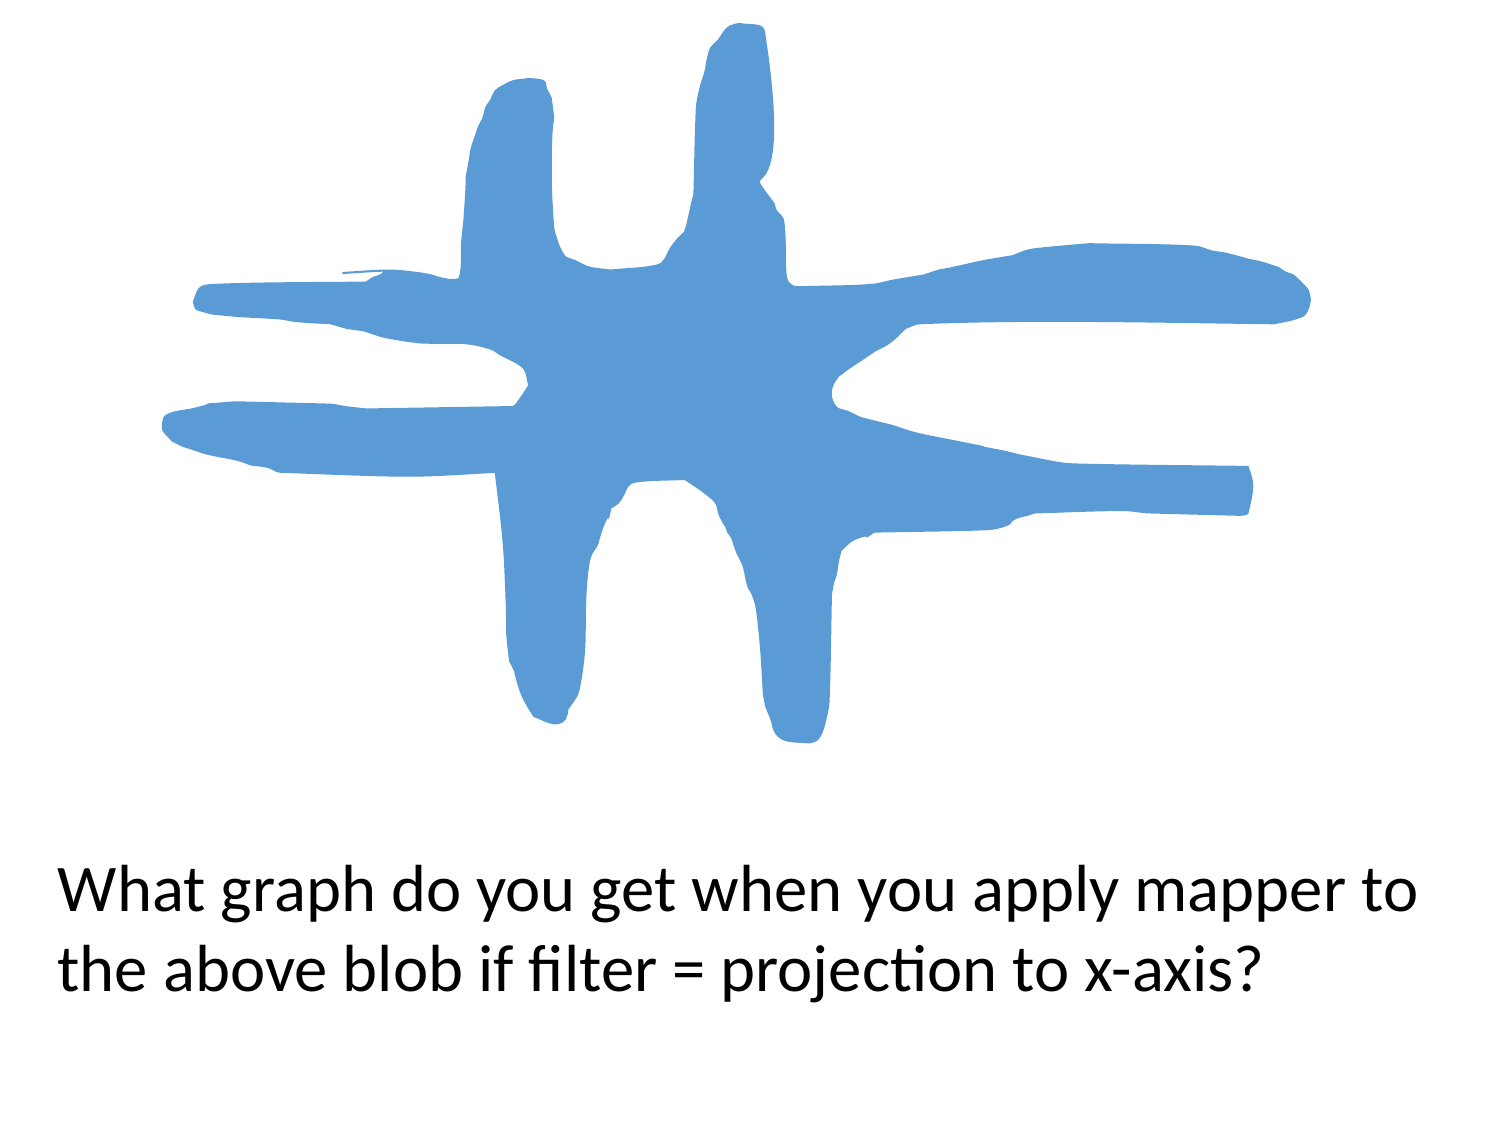

What graph do you get when you apply mapper to the above blob if filter = projection to x-axis?